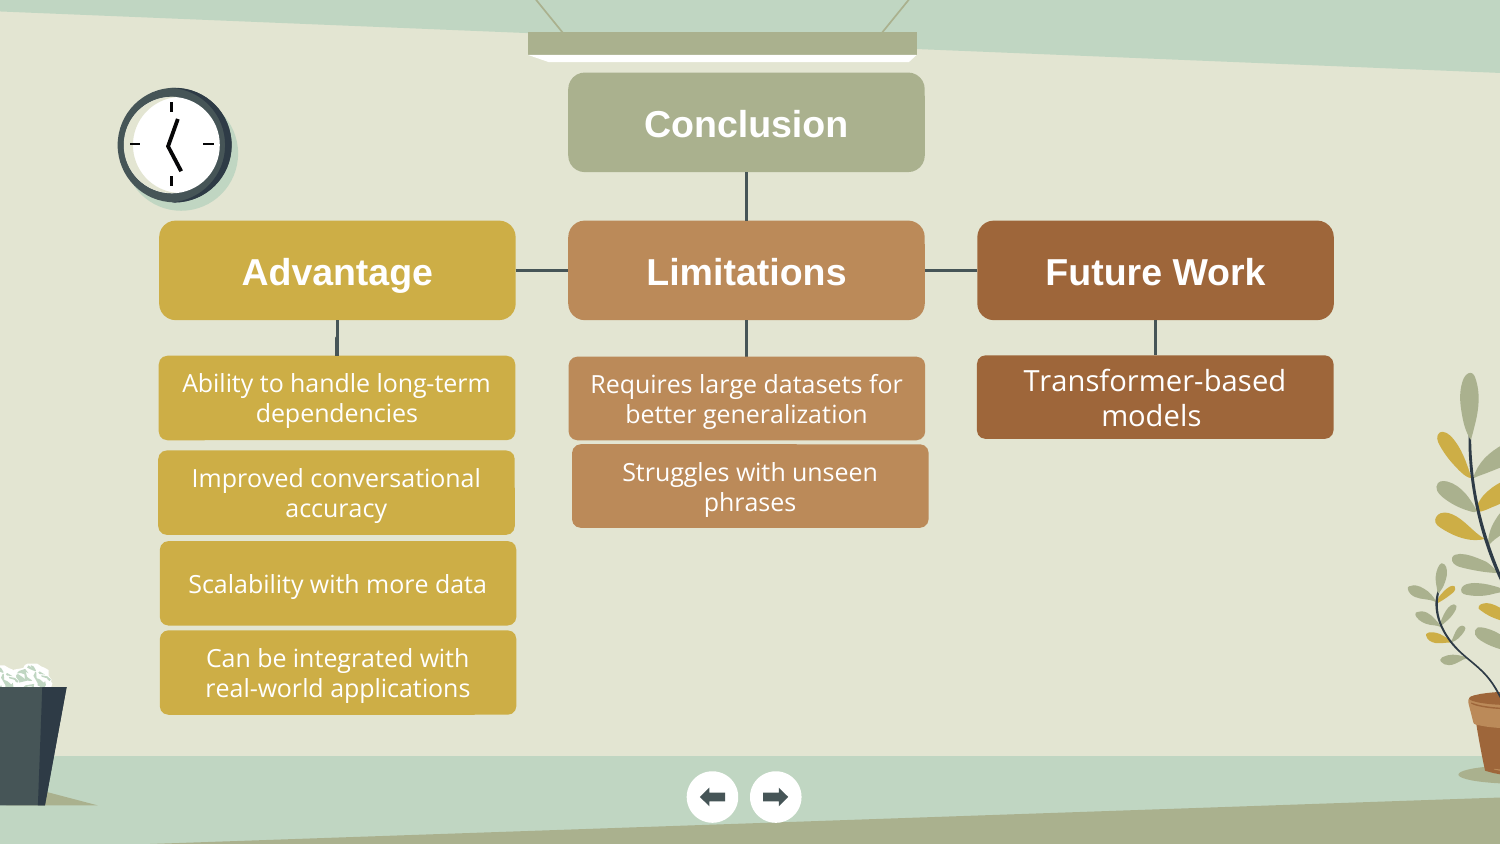

Conclusion

Advantage
Limitations
Future Work
Transformer-based models
Ability to handle long-term dependencies
Requires large datasets for better generalization
Struggles with unseen phrases
Improved conversational accuracy
Scalability with more data
Can be integrated with real-world applications